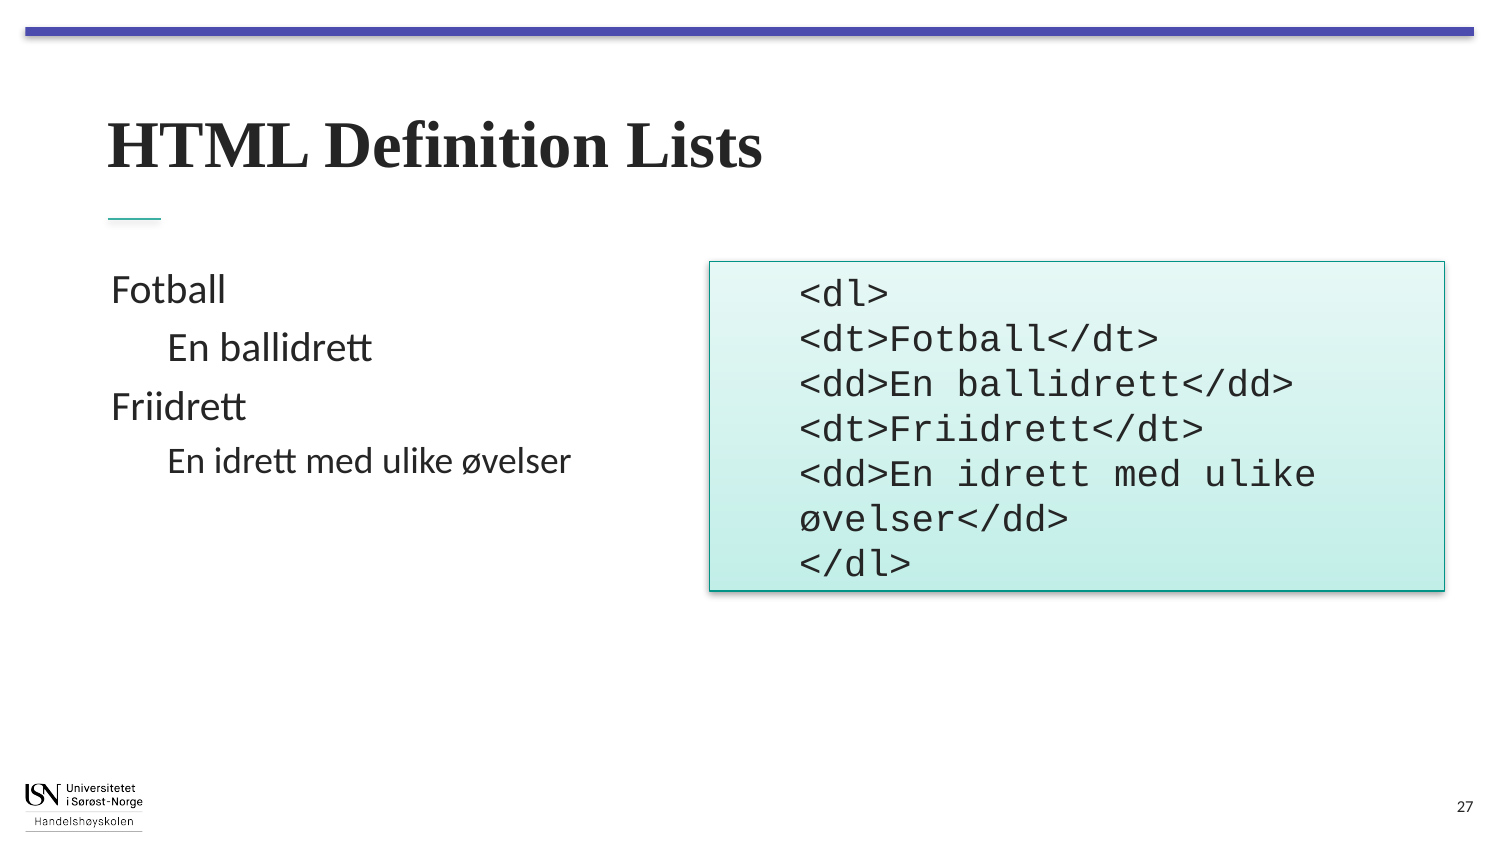

# HTML Definition Lists
Fotball
En ballidrett
Friidrett
En idrett med ulike øvelser
<dl>
<dt>Fotball</dt>
<dd>En ballidrett</dd>
<dt>Friidrett</dt>
<dd>En idrett med ulike øvelser</dd>
</dl>
27